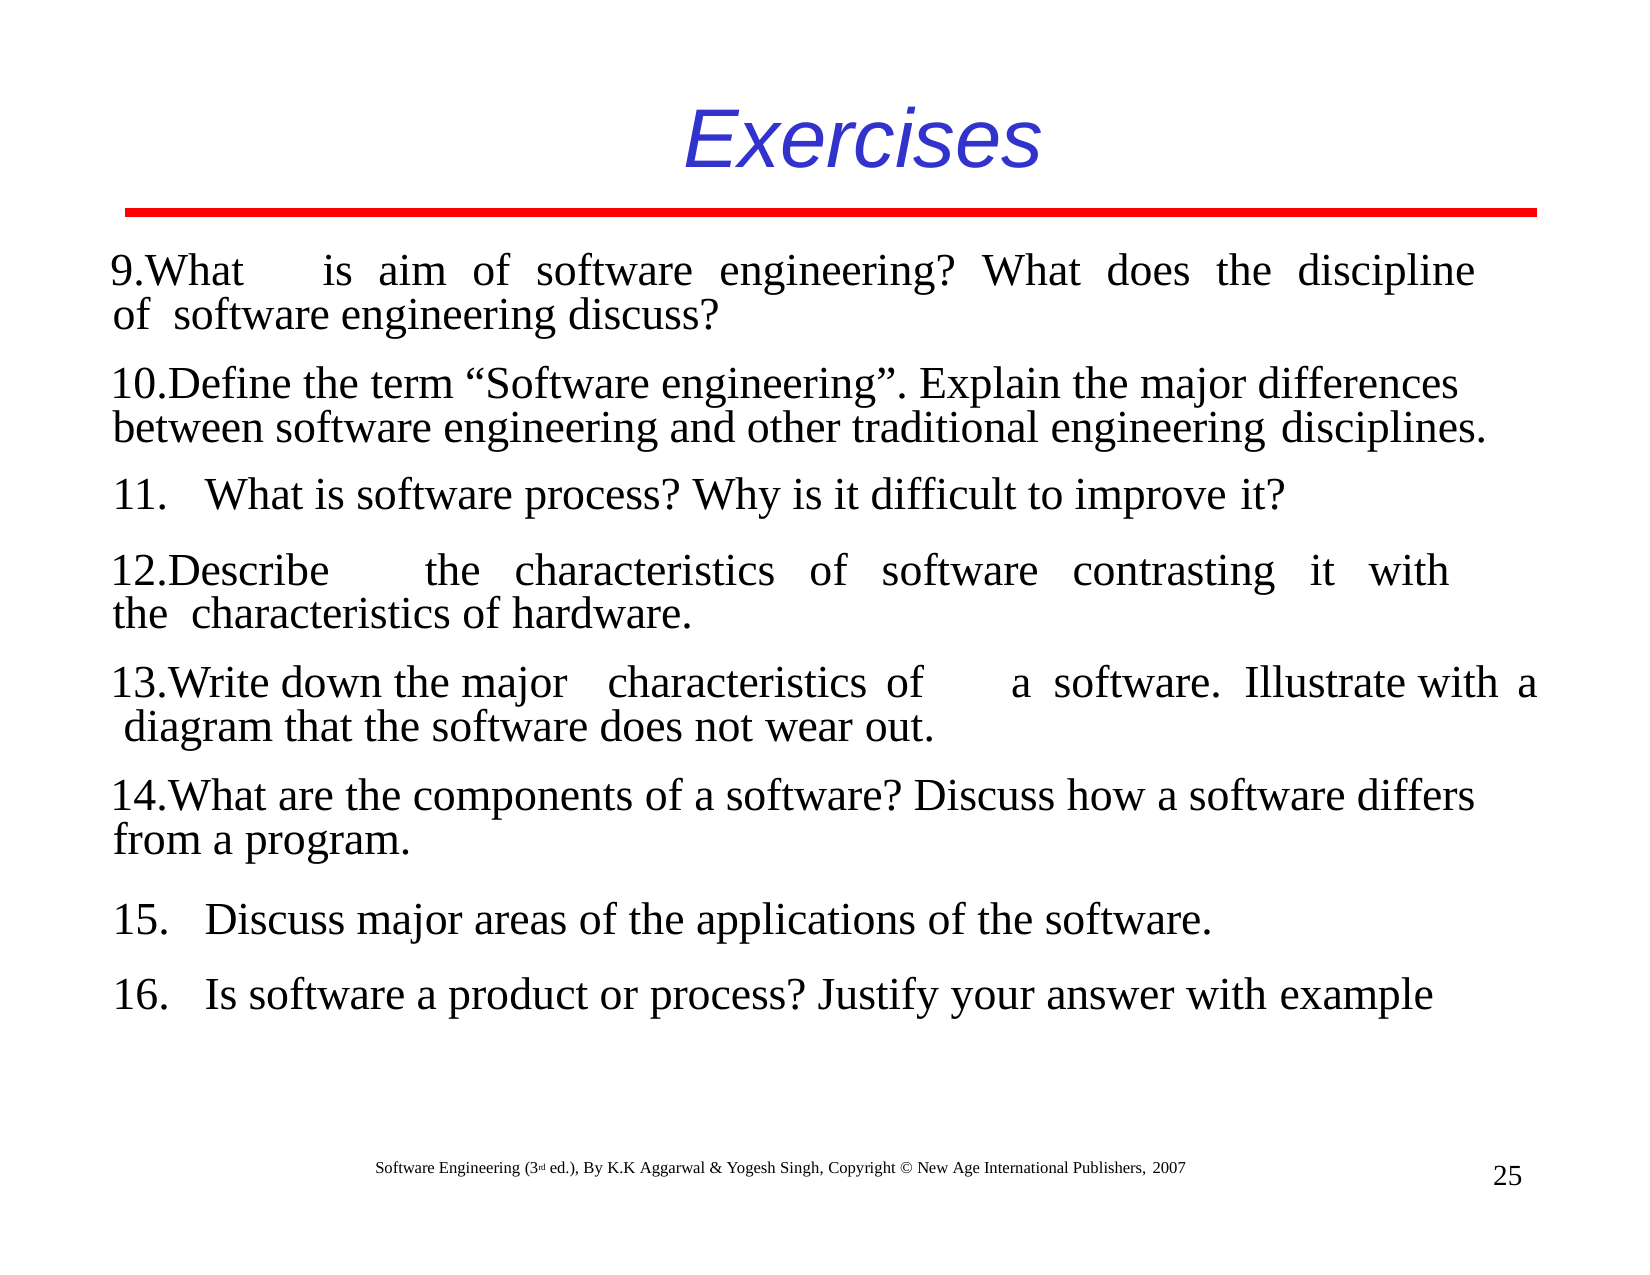

# Exercises

What	is	aim	of	software	engineering?	What	does	the	discipline	of  software engineering discuss?
Define the term “Software engineering”. Explain the major differences  between software engineering and other traditional engineering disciplines.
What is software process? Why is it difficult to improve it?
Describe	the	characteristics	of	software	contrasting	it	with	the  characteristics of hardware.
Write down the major   characteristics of	a  software.  Illustrate with a  diagram that the software does not wear out.
What are the components of a software? Discuss how a software differs  from a program.
Discuss major areas of the applications of the software.
Is software a product or process? Justify your answer with example
Software Engineering (3rd  ed.), By K.K Aggarwal & Yogesh Singh, Copyright © New Age International Publishers, 2007
25